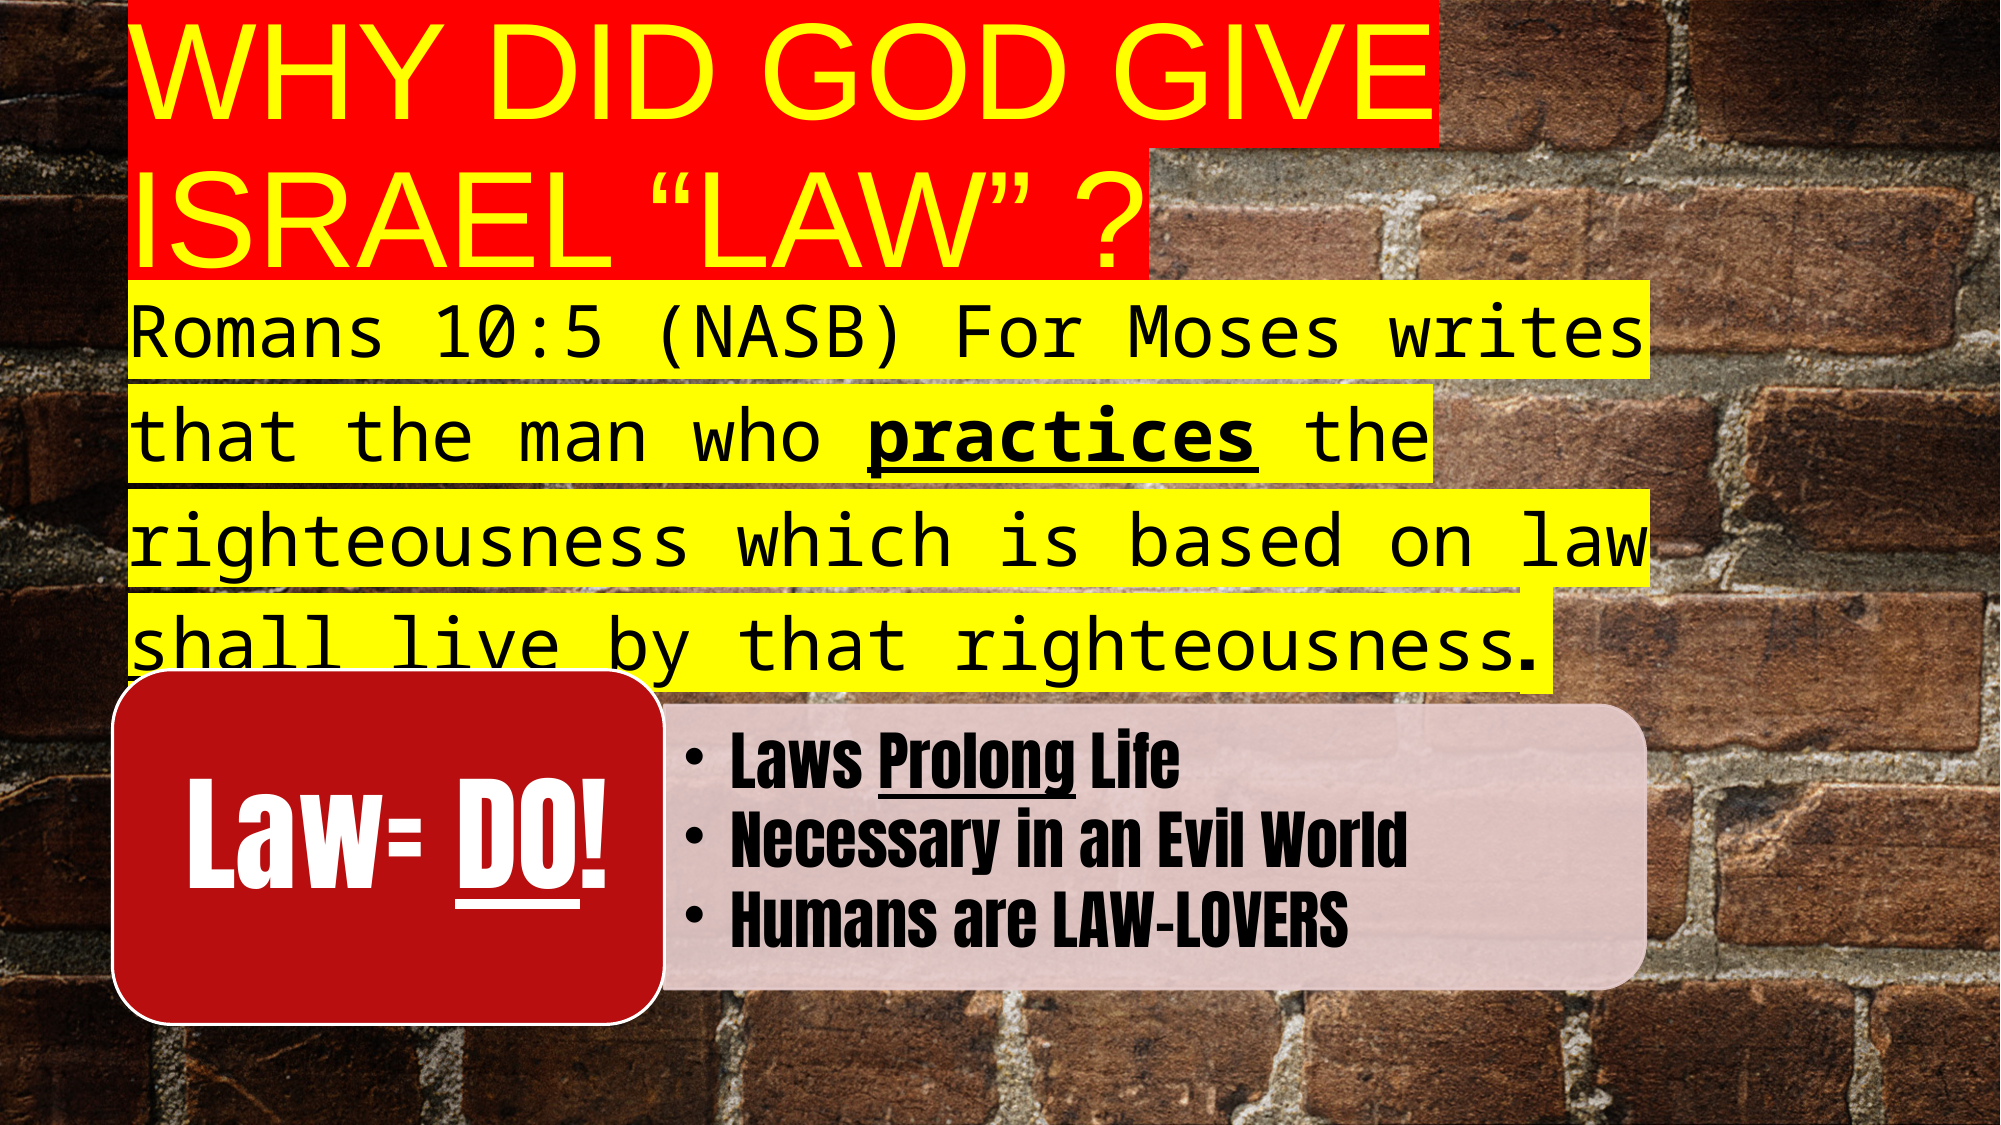

# Why Did God Give Israel “Law” ?
Romans 10:5 (NASB) For Moses writes that the man who practices the righteousness which is based on law shall live by that righteousness.
Laws Prolong Life
Necessary in an Evil World
Humans are LAW-LOVERS
Law= DO!